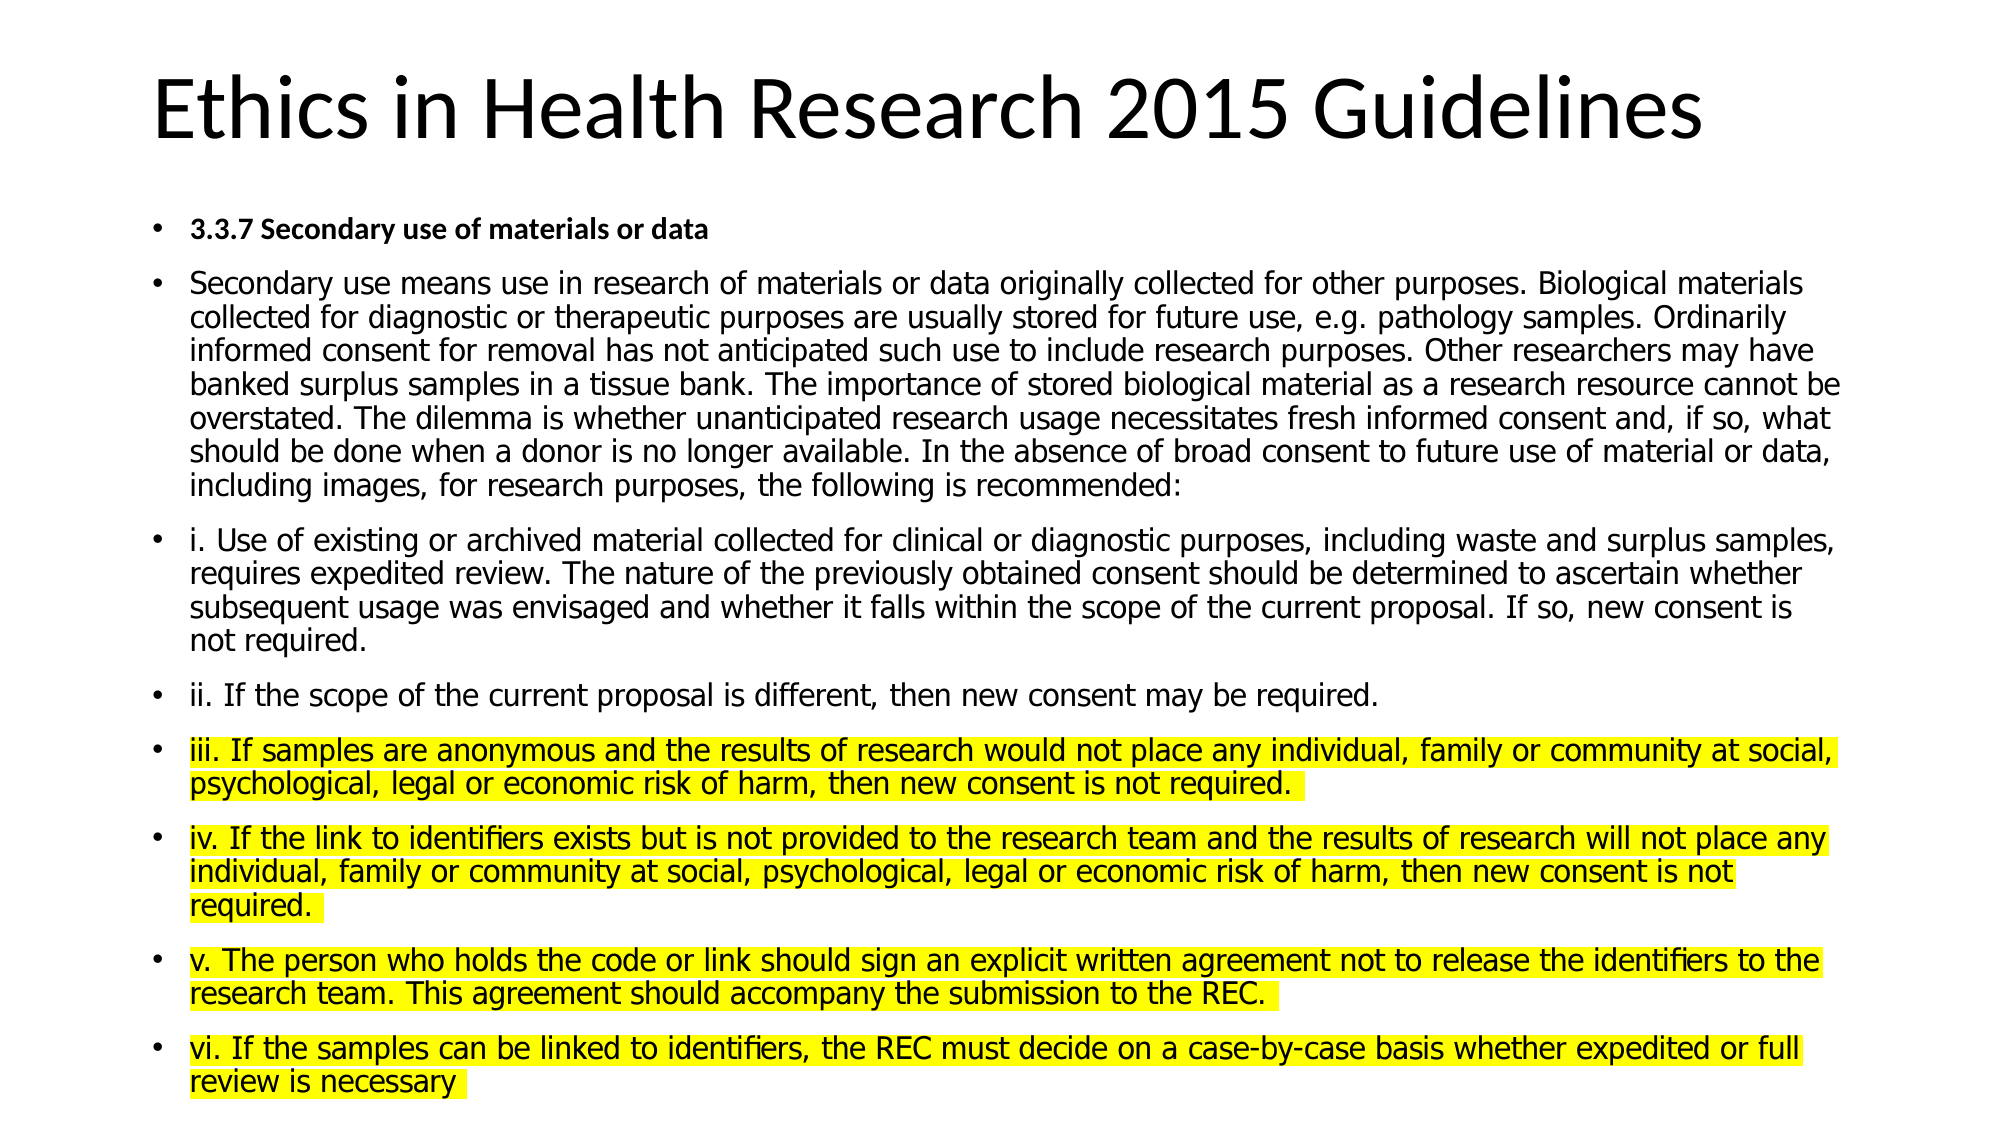

# Ethics in Health Research 2015 Guidelines
3.3.7 Secondary use of materials or data
Secondary use means use in research of materials or data originally collected for other purposes. Biological materials collected for diagnostic or therapeutic purposes are usually stored for future use, e.g. pathology samples. Ordinarily informed consent for removal has not anticipated such use to include research purposes. Other researchers may have banked surplus samples in a tissue bank. The importance of stored biological material as a research resource cannot be overstated. The dilemma is whether unanticipated research usage necessitates fresh informed consent and, if so, what should be done when a donor is no longer available. In the absence of broad consent to future use of material or data, including images, for research purposes, the following is recommended:
i. Use of existing or archived material collected for clinical or diagnostic purposes, including waste and surplus samples, requires expedited review. The nature of the previously obtained consent should be determined to ascertain whether subsequent usage was envisaged and whether it falls within the scope of the current proposal. If so, new consent is not required.
ii. If the scope of the current proposal is different, then new consent may be required.
iii. If samples are anonymous and the results of research would not place any individual, family or community at social, psychological, legal or economic risk of harm, then new consent is not required.
iv. If the link to identifiers exists but is not provided to the research team and the results of research will not place any individual, family or community at social, psychological, legal or economic risk of harm, then new consent is not required.
v. The person who holds the code or link should sign an explicit written agreement not to release the identifiers to the research team. This agreement should accompany the submission to the REC.
vi. If the samples can be linked to identifiers, the REC must decide on a case-by-case basis whether expedited or full review is necessary